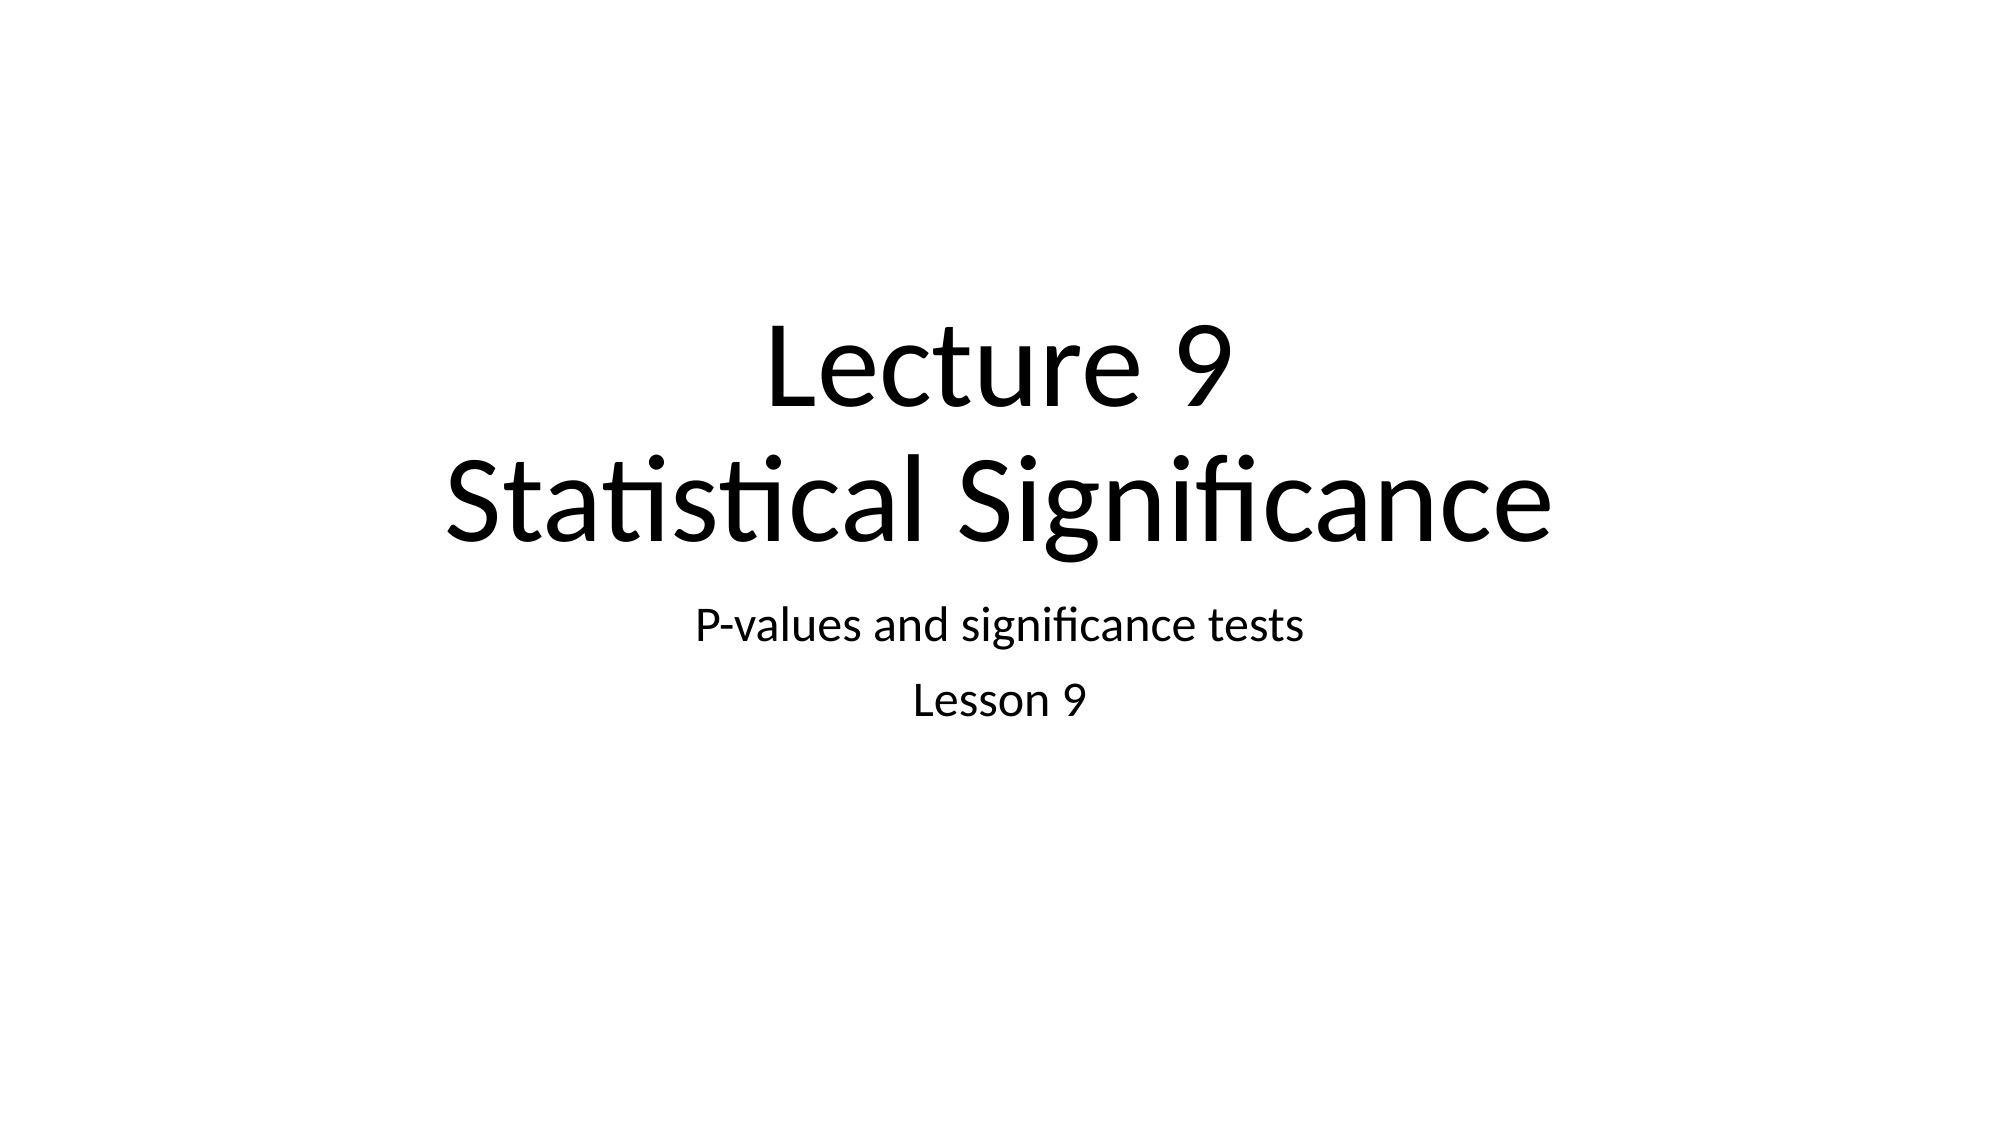

# Lecture 9 Statistical Significance
P-values and significance tests
Lesson 9